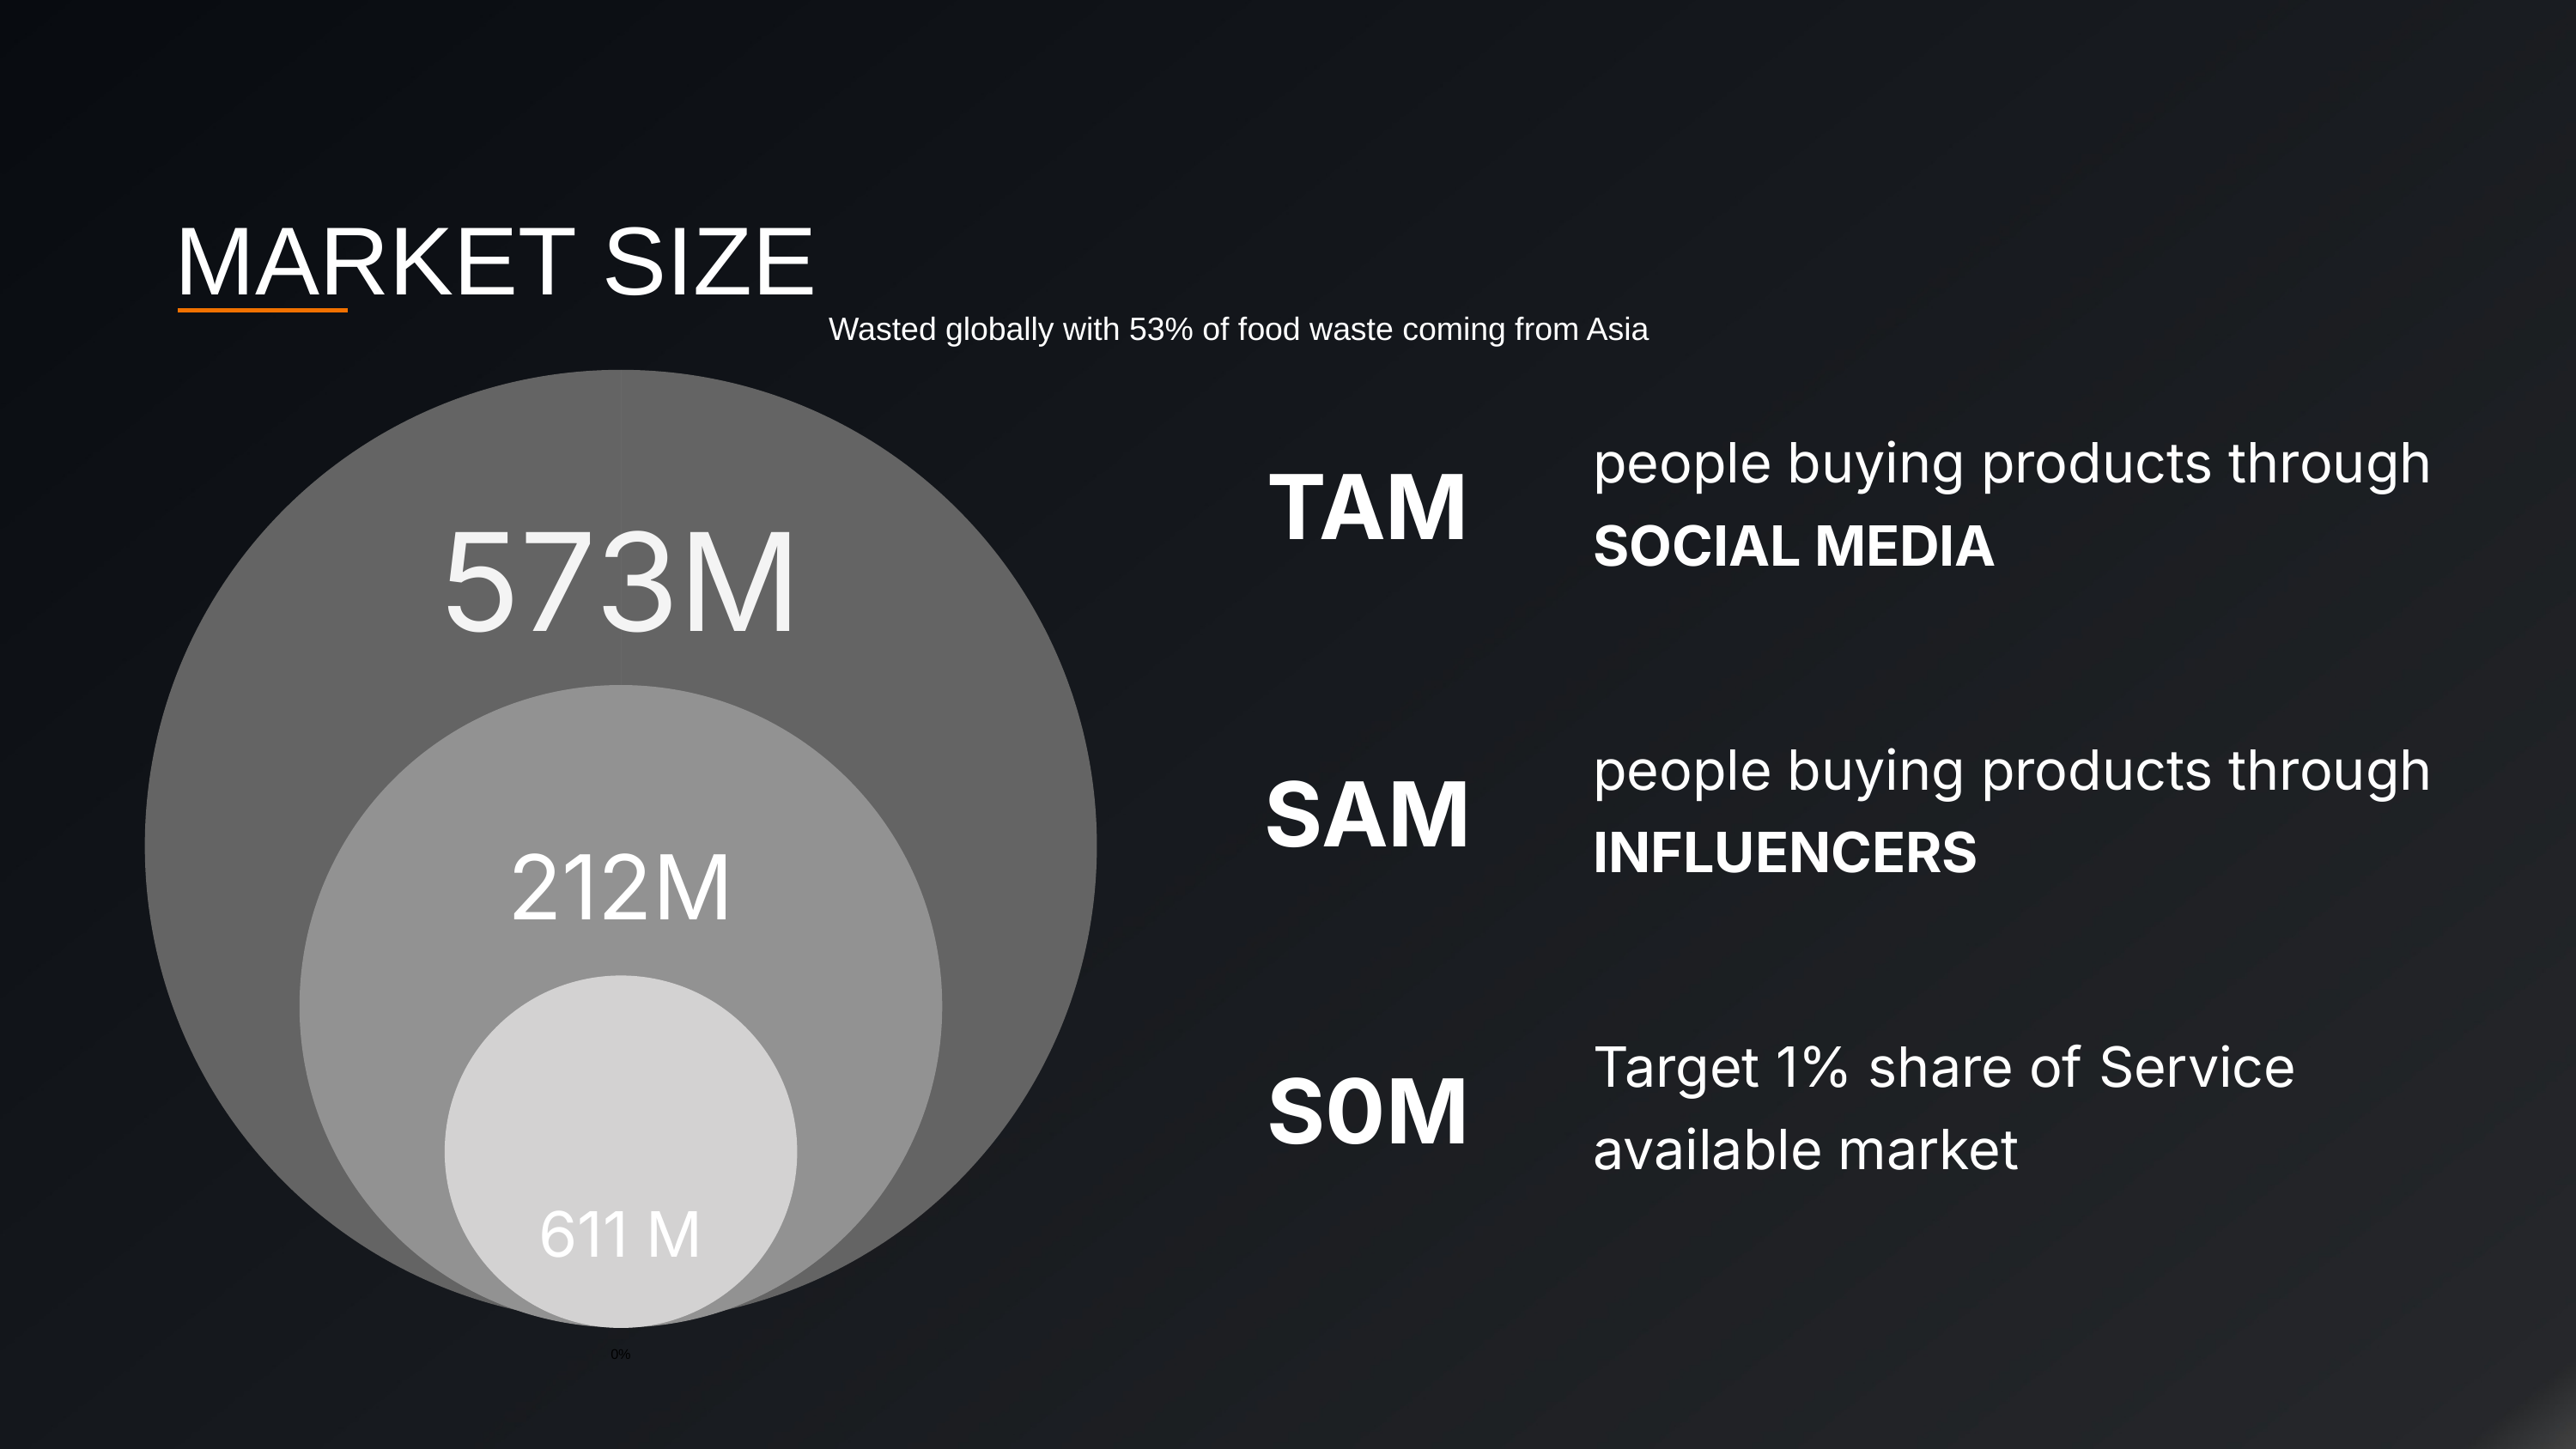

MARKET SIZE
Wasted globally with 53% of food waste coming from Asia

people buying products through SOCIAL MEDIA
TAM
573M

people buying products through INFLUENCERS
SAM
212M

0%
Target 1% share of Service available market
S0M
611 M